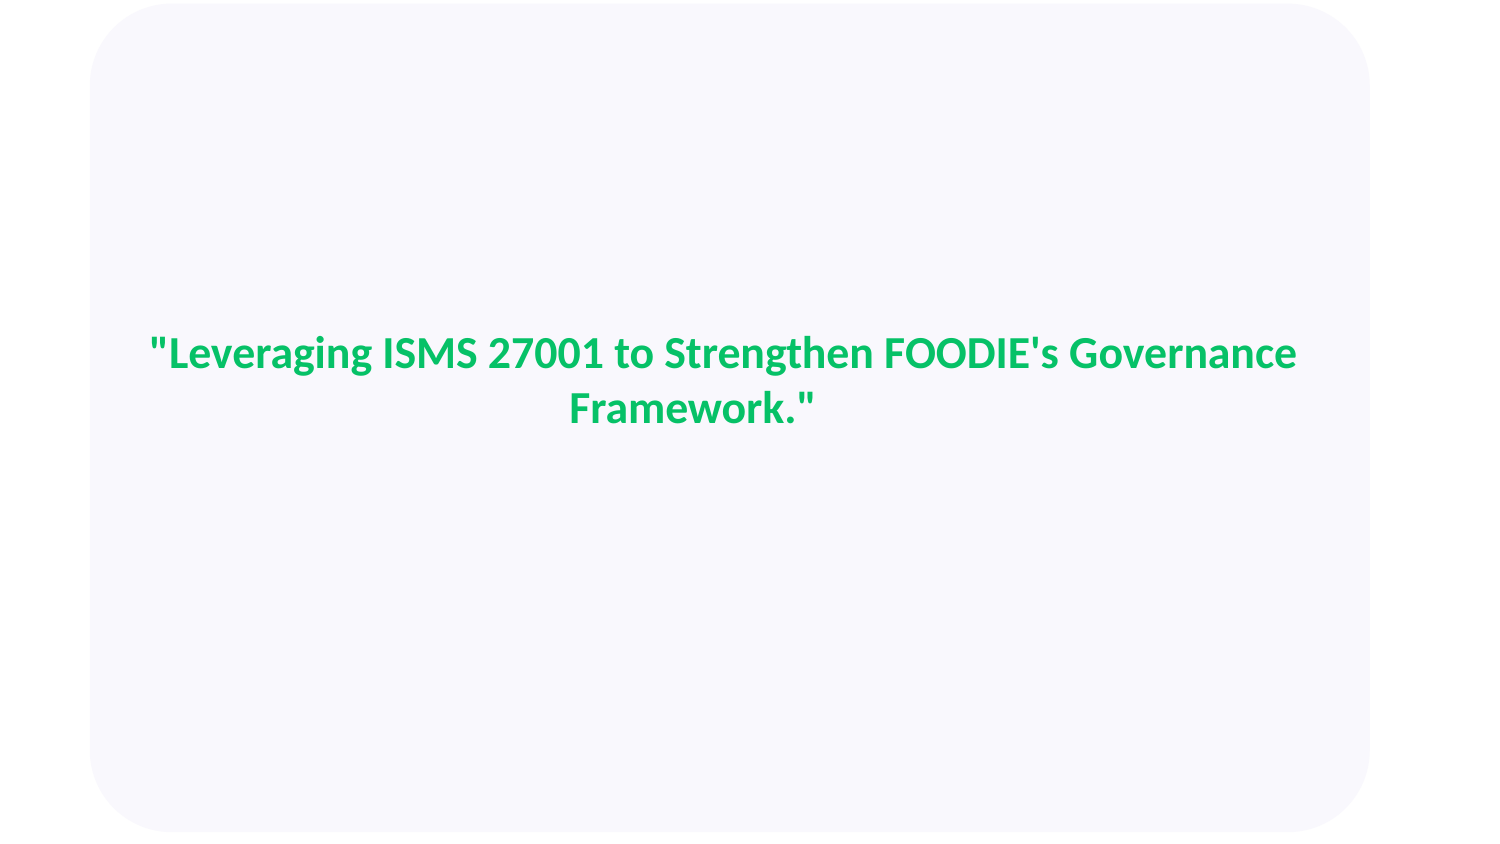

"Leveraging ISMS 27001 to Strengthen FOODIE's Governance
                                         Framework."